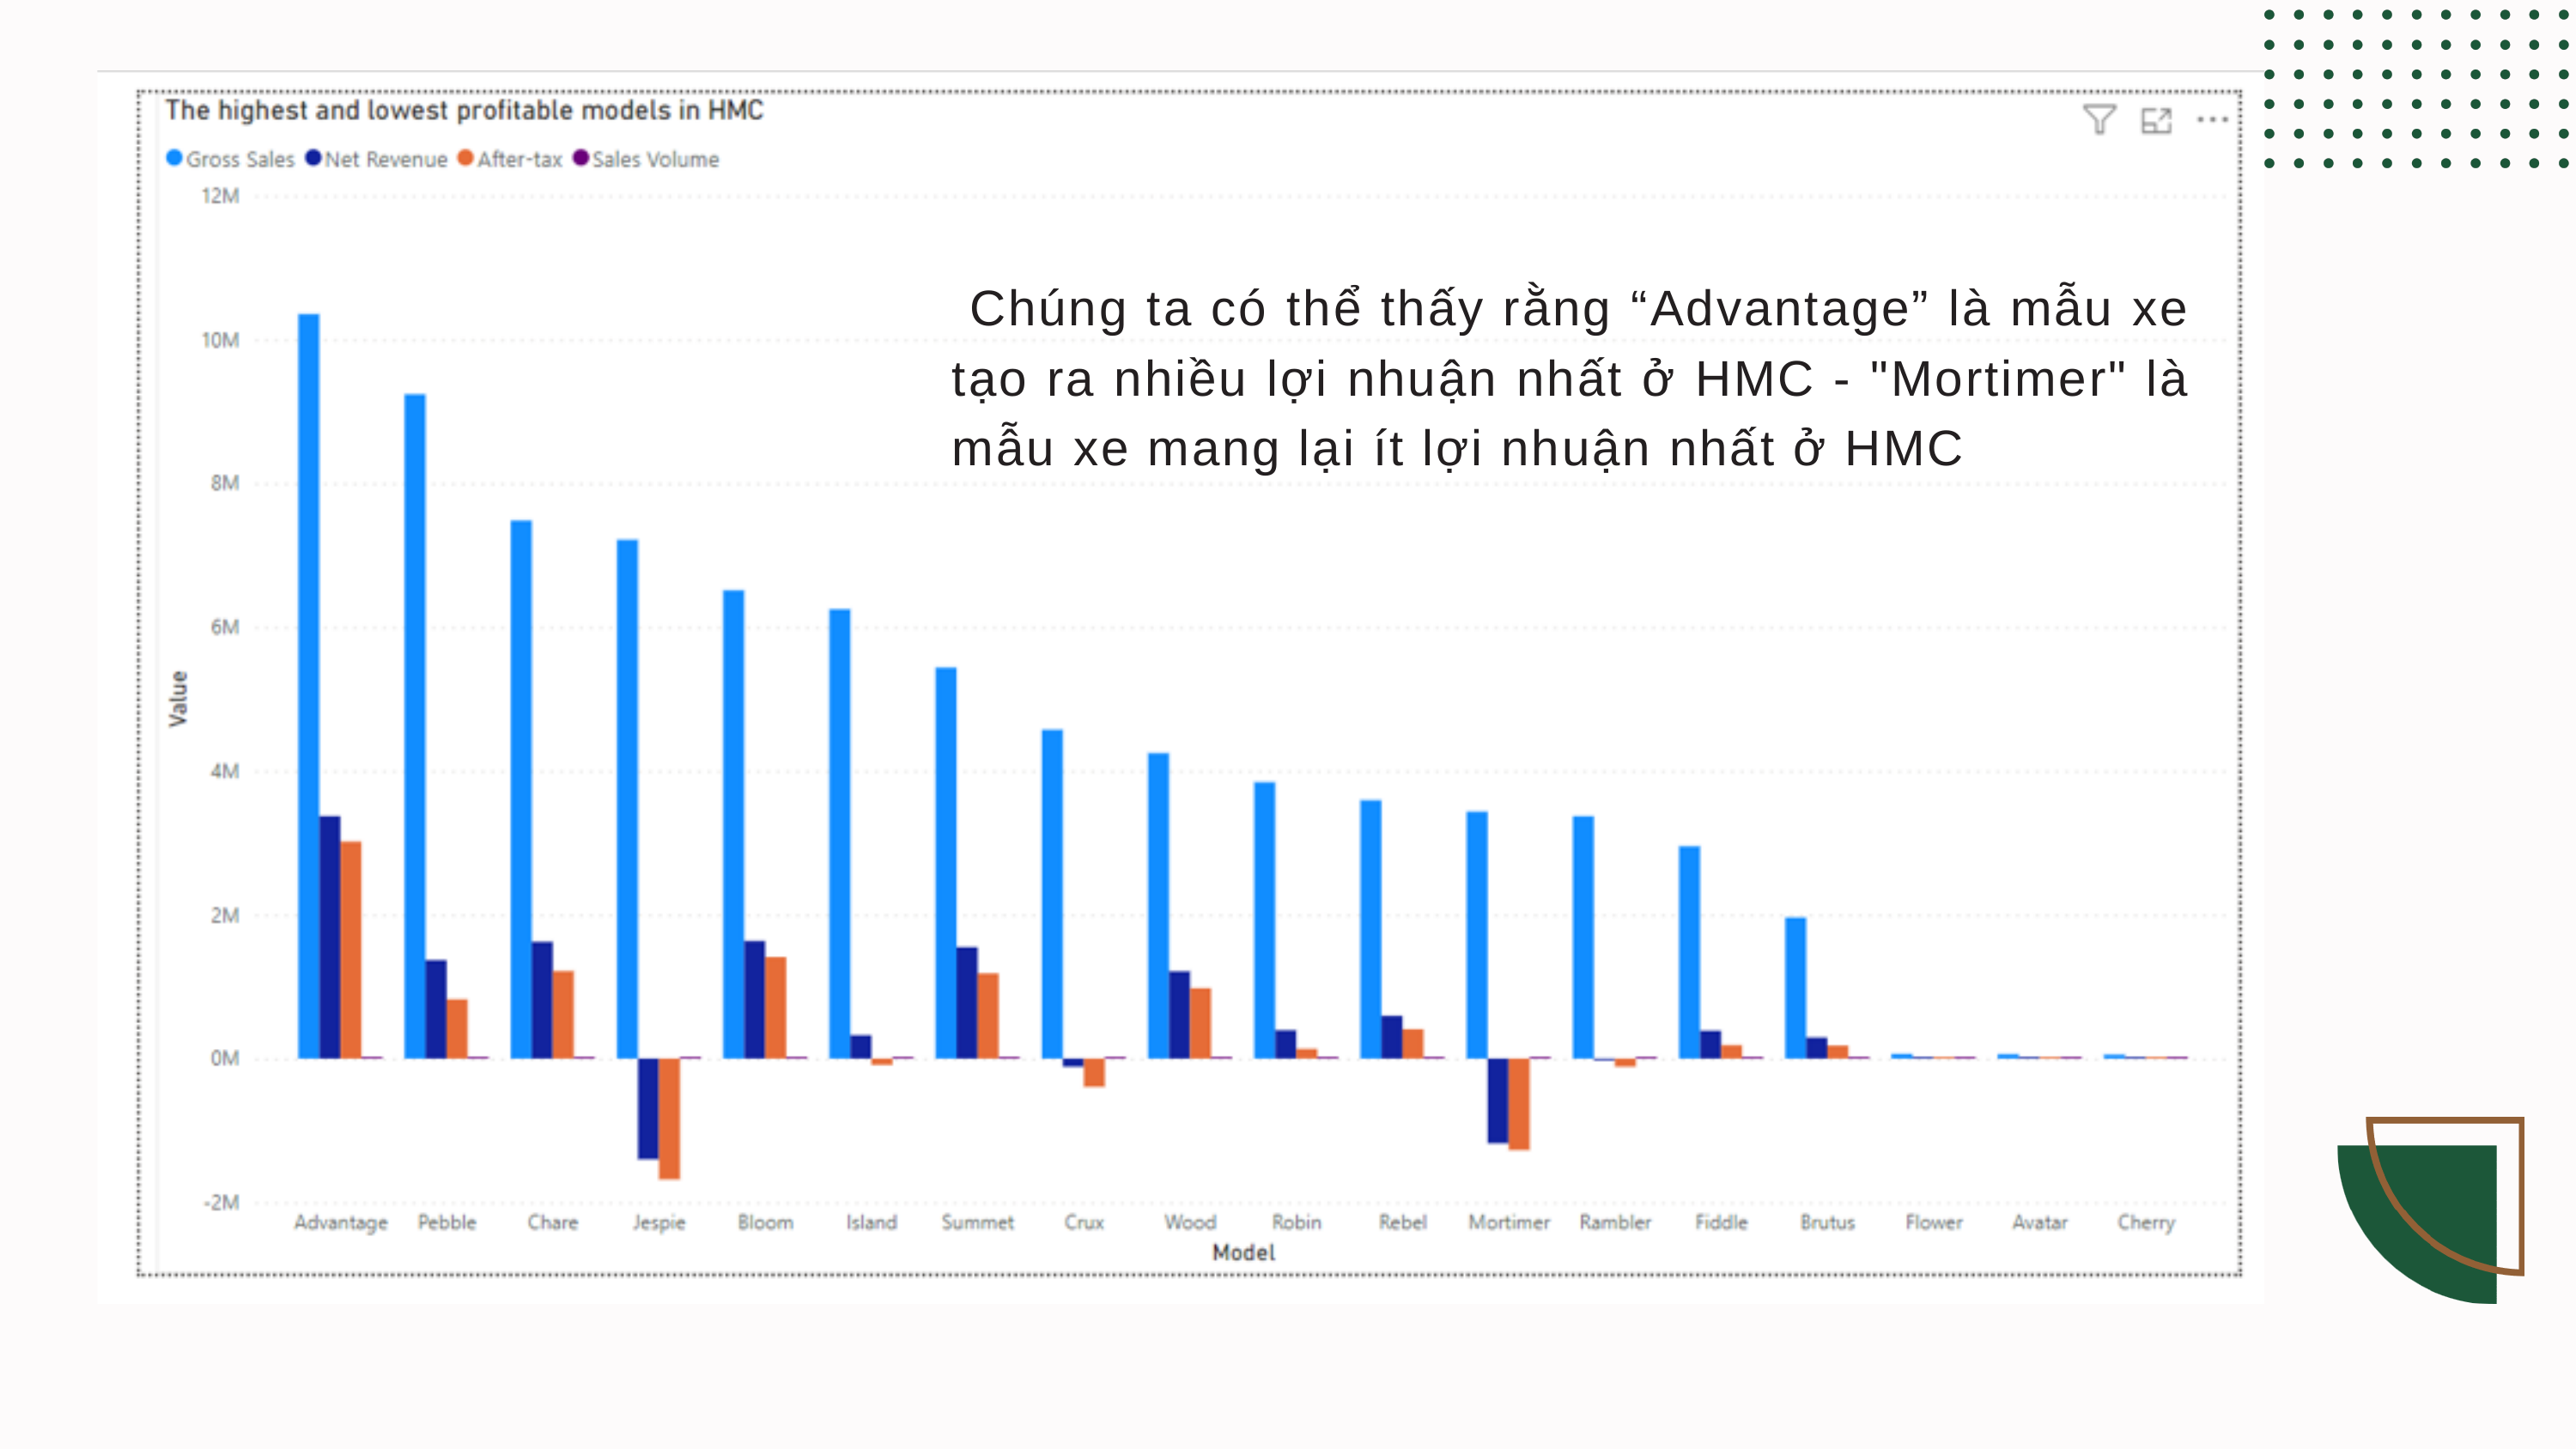

Chúng ta có thể thấy rằng “Advantage” là mẫu xe tạo ra nhiều lợi nhuận nhất ở HMC - "Mortimer" là mẫu xe mang lại ít lợi nhuận nhất ở HMC